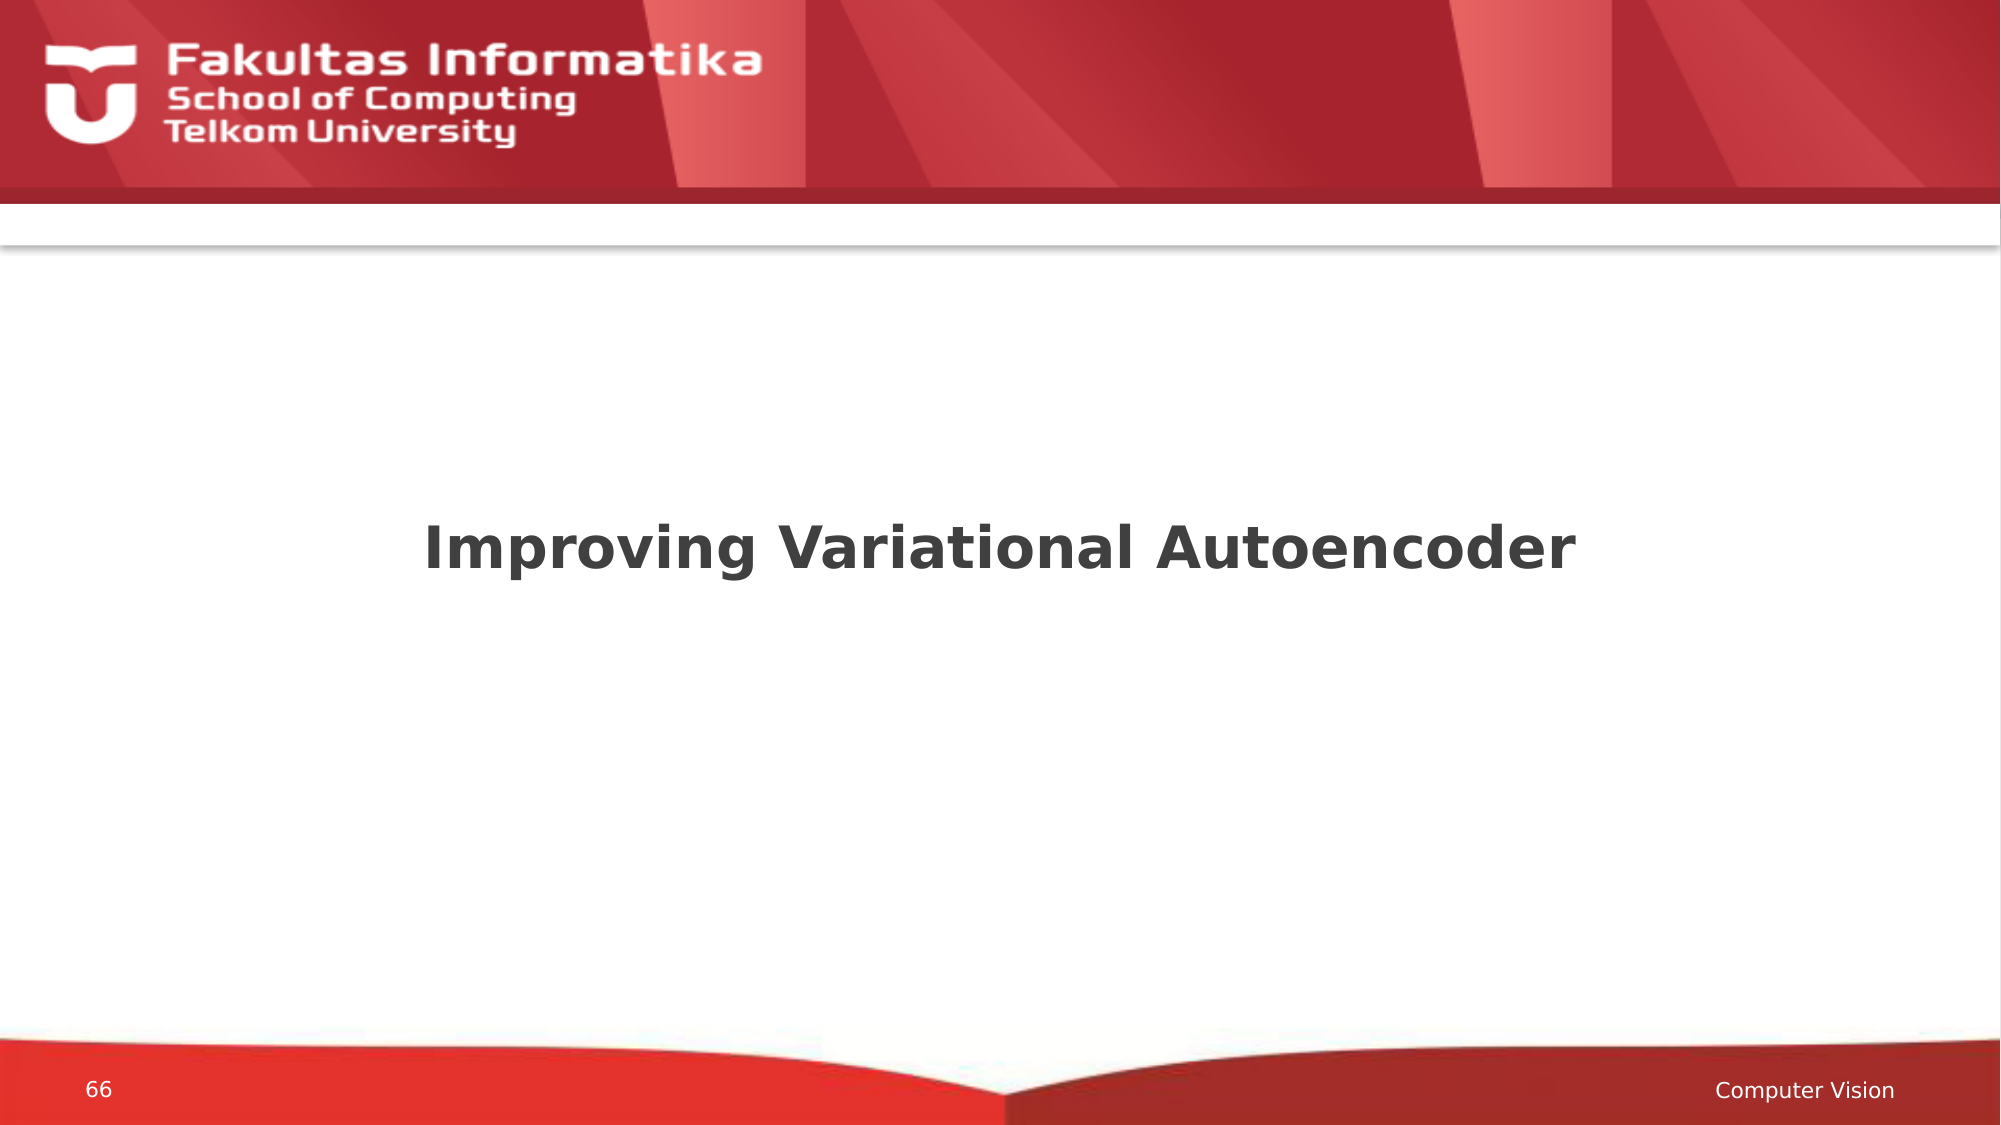

# Improving Variational Autoencoder
Computer Vision
66